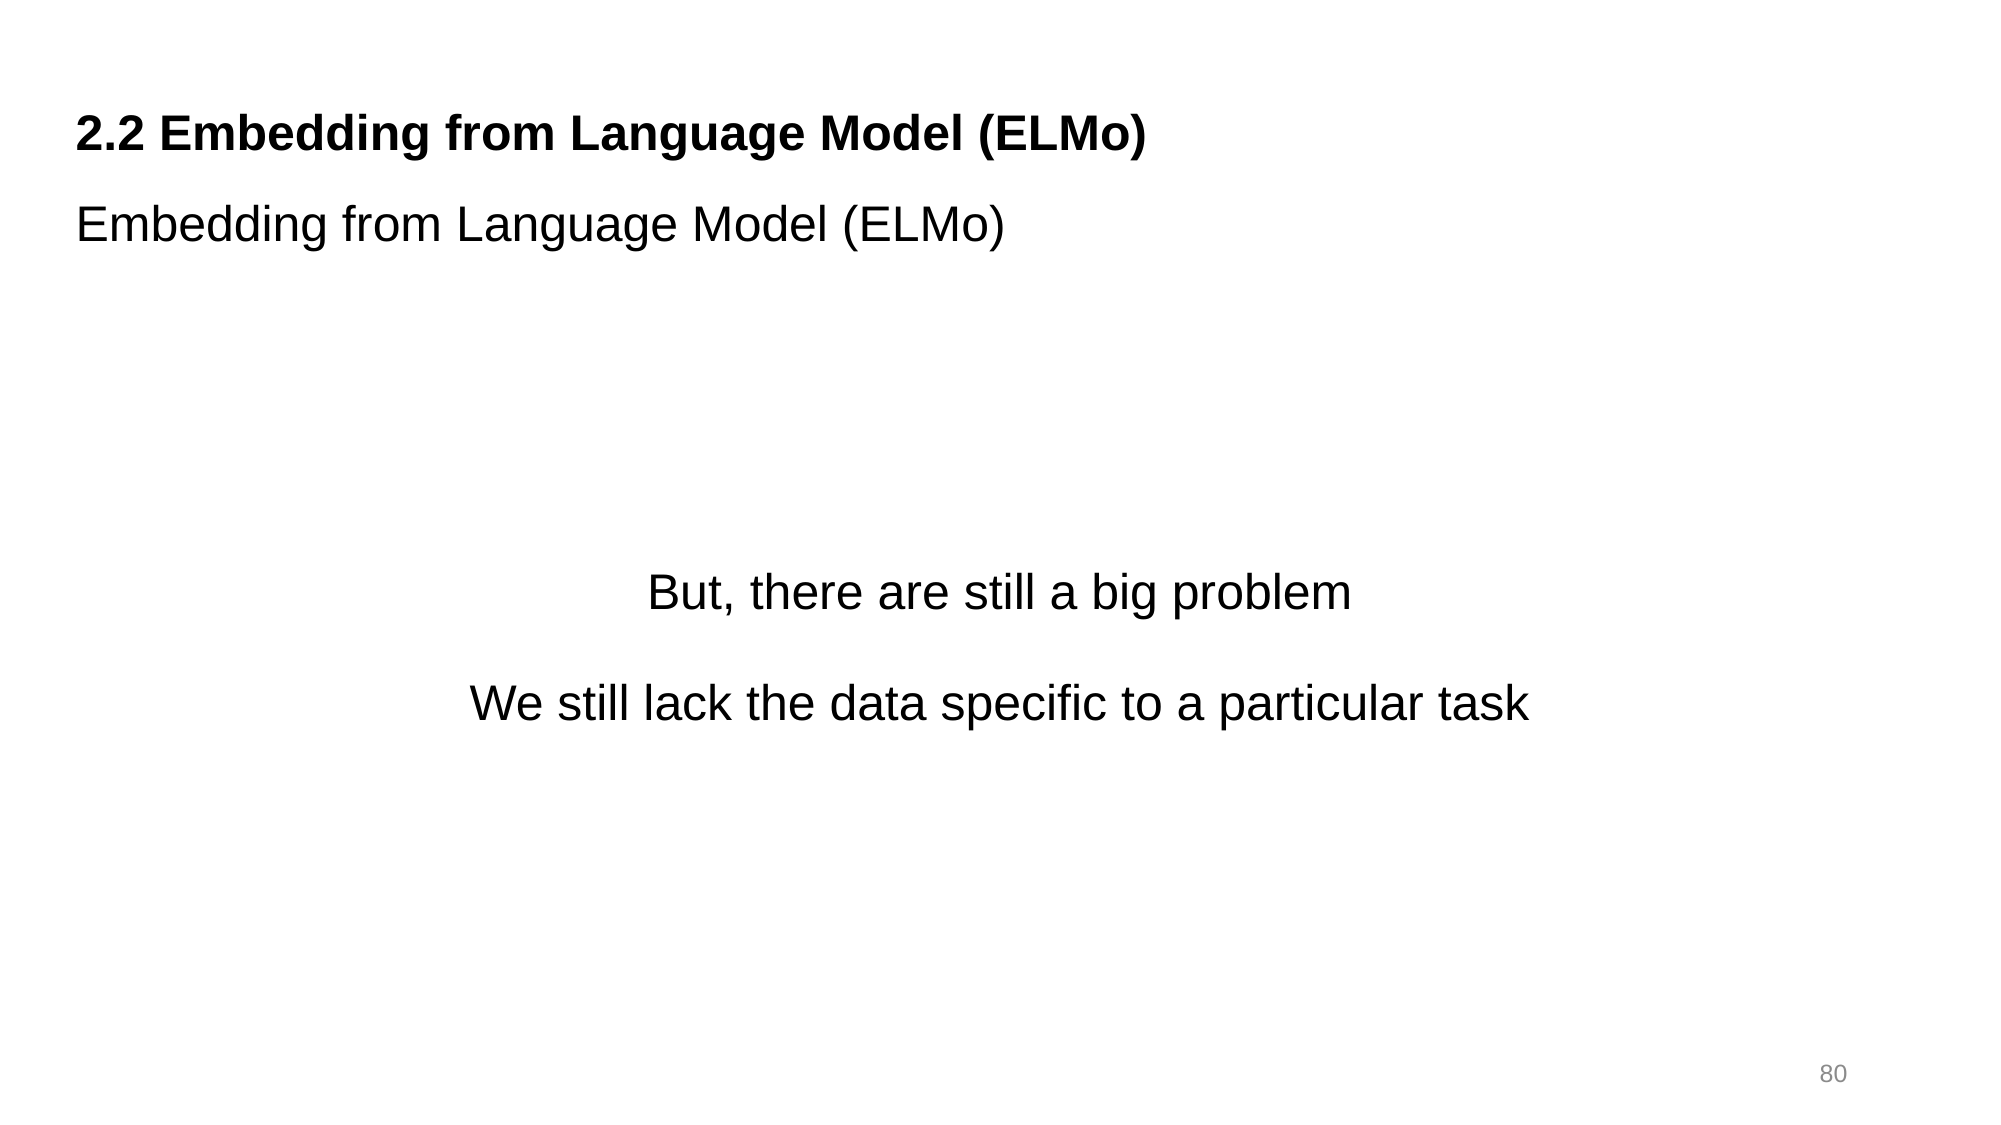

2.2 Embedding from Language Model (ELMo)
Embedding from Language Model (ELMo)
But, there are still a big problem
We still lack the data specific to a particular task
80